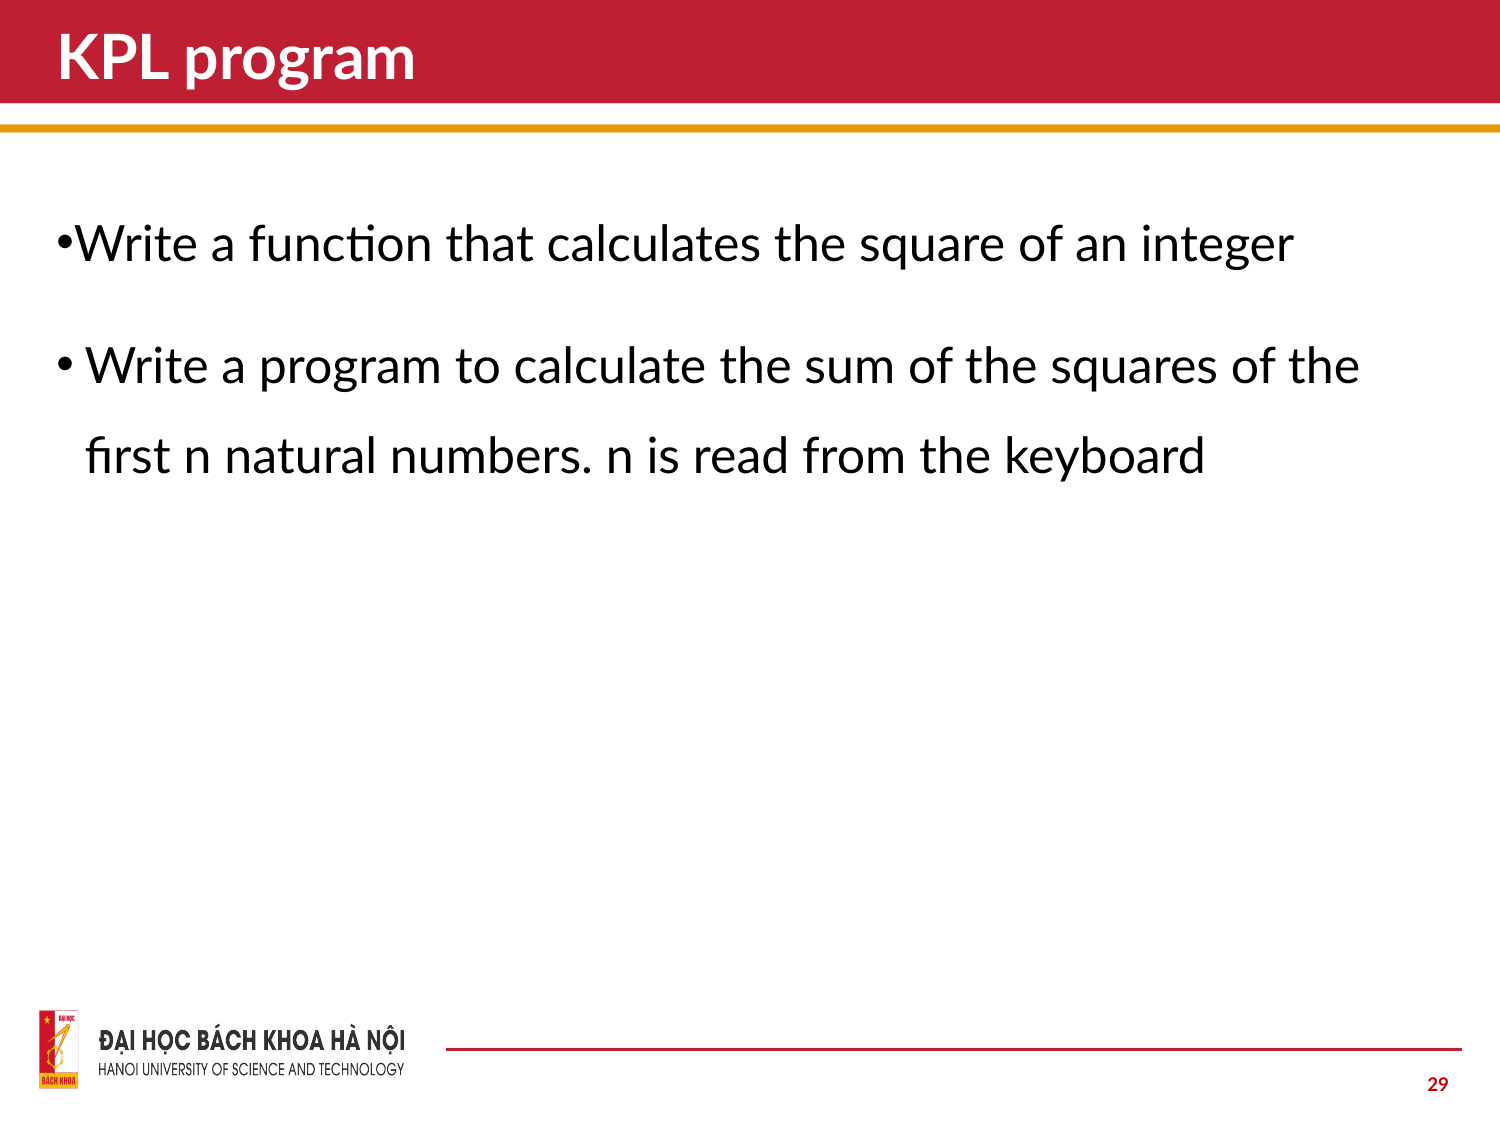

# KPL program
Write a function that calculates the square of an integer
Write a program to calculate the sum of the squares of the first n natural numbers. n is read from the keyboard
29